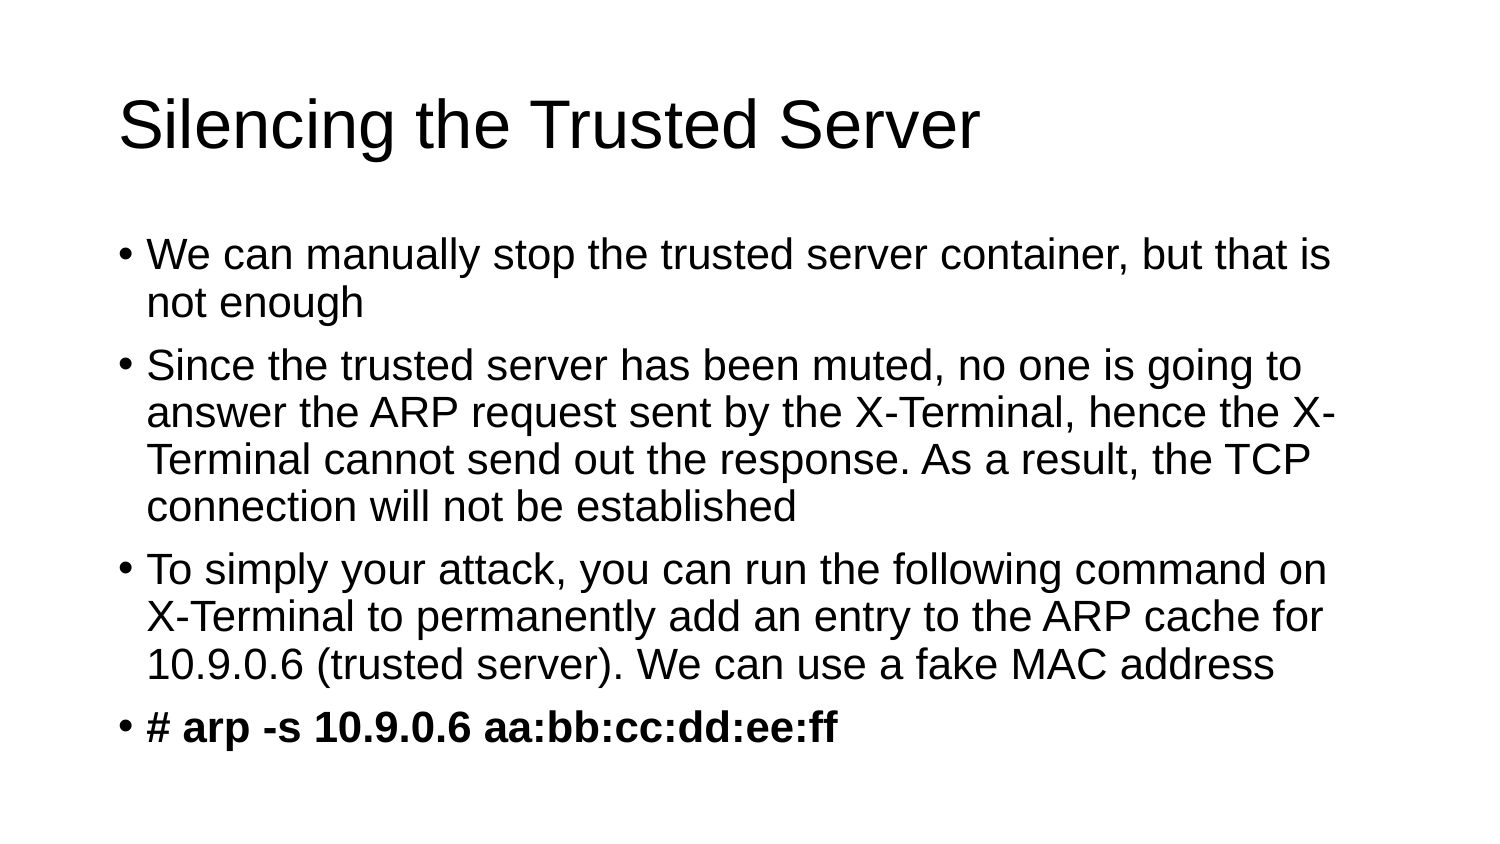

# Silencing the Trusted Server
We can manually stop the trusted server container, but that is not enough
Since the trusted server has been muted, no one is going to answer the ARP request sent by the X-Terminal, hence the X-Terminal cannot send out the response. As a result, the TCP connection will not be established
To simply your attack, you can run the following command on X-Terminal to permanently add an entry to the ARP cache for 10.9.0.6 (trusted server). We can use a fake MAC address
# arp -s 10.9.0.6 aa:bb:cc:dd:ee:ff